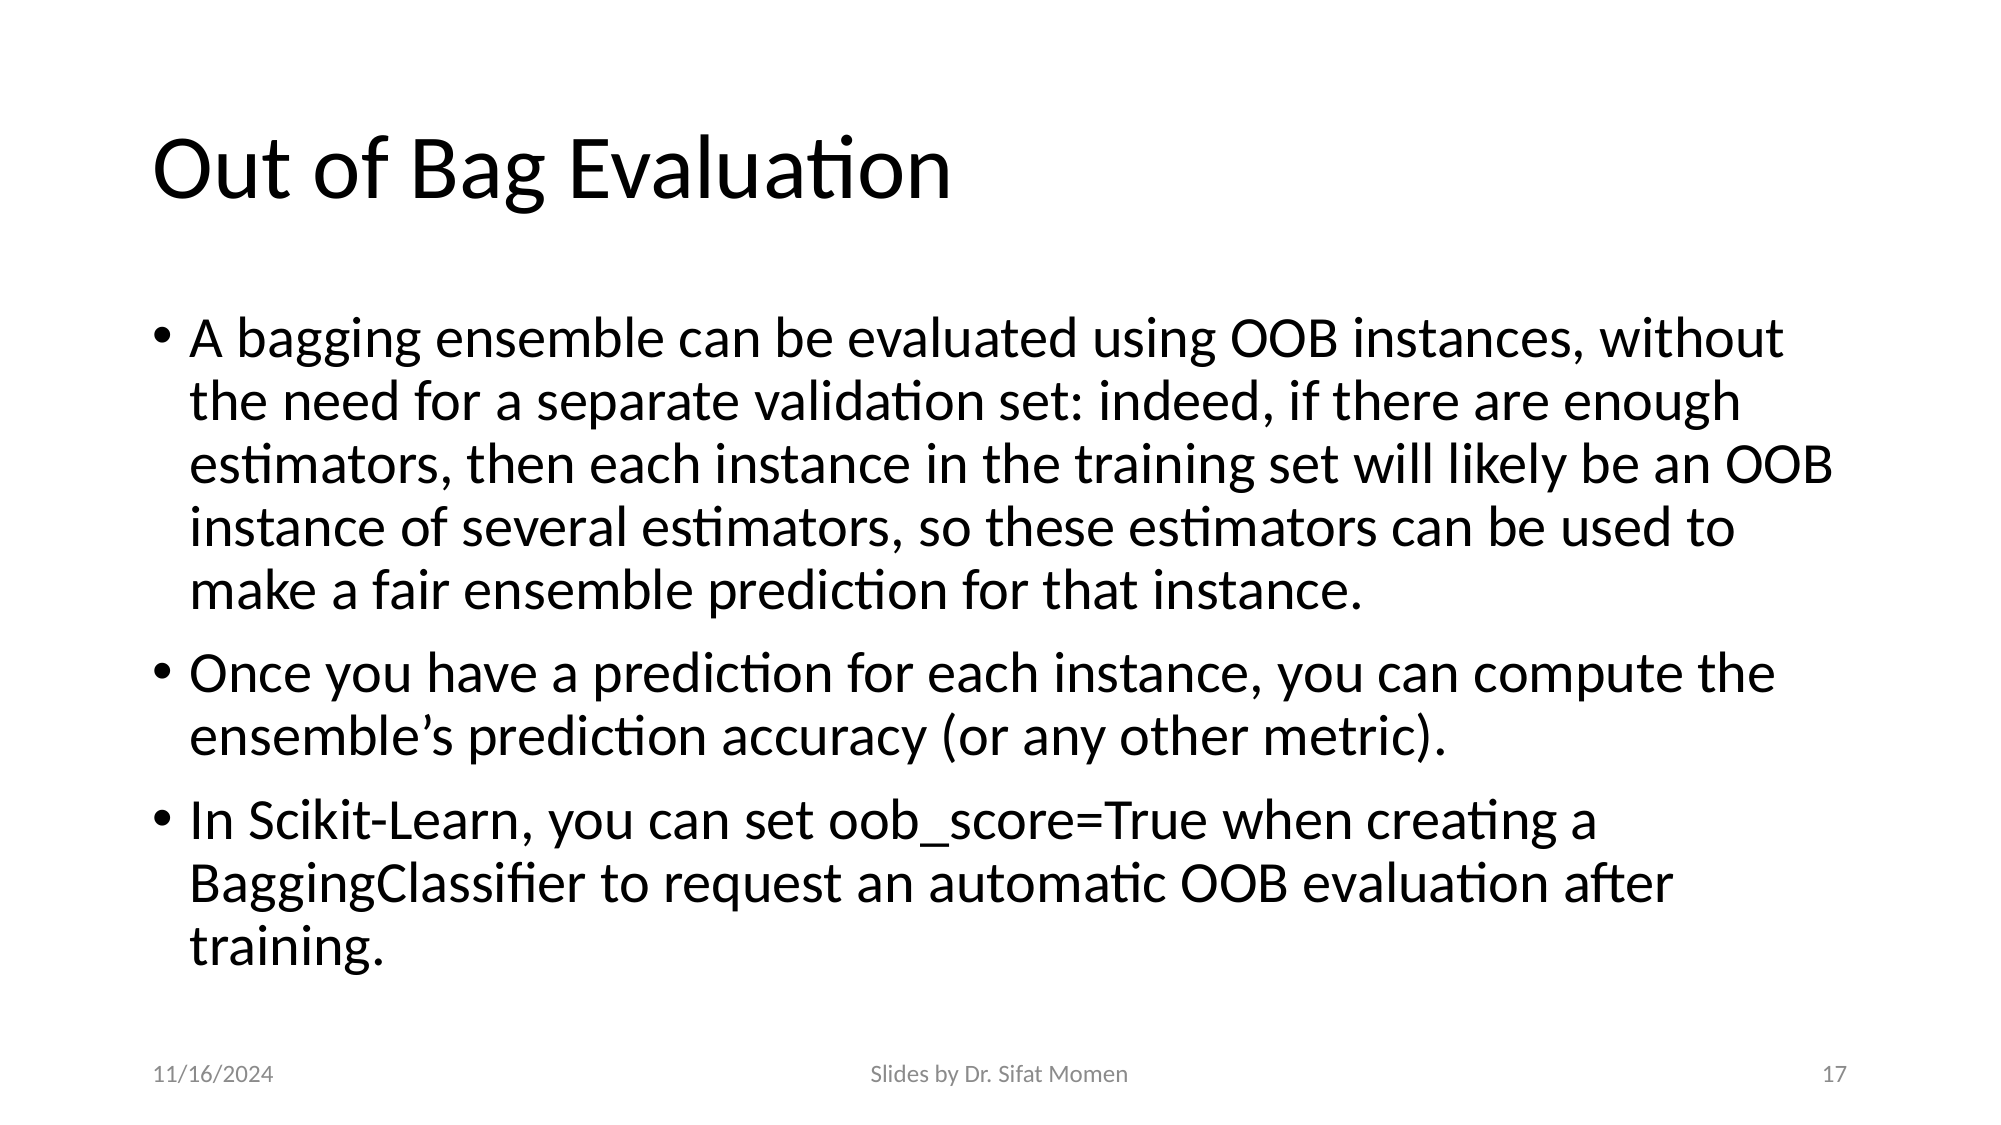

# Out of Bag Evaluation
A bagging ensemble can be evaluated using OOB instances, without the need for a separate validation set: indeed, if there are enough estimators, then each instance in the training set will likely be an OOB instance of several estimators, so these estimators can be used to make a fair ensemble prediction for that instance.
Once you have a prediction for each instance, you can compute the ensemble’s prediction accuracy (or any other metric).
In Scikit-Learn, you can set oob_score=True when creating a BaggingClassifier to request an automatic OOB evaluation after training.
11/16/2024
Slides by Dr. Sifat Momen
17